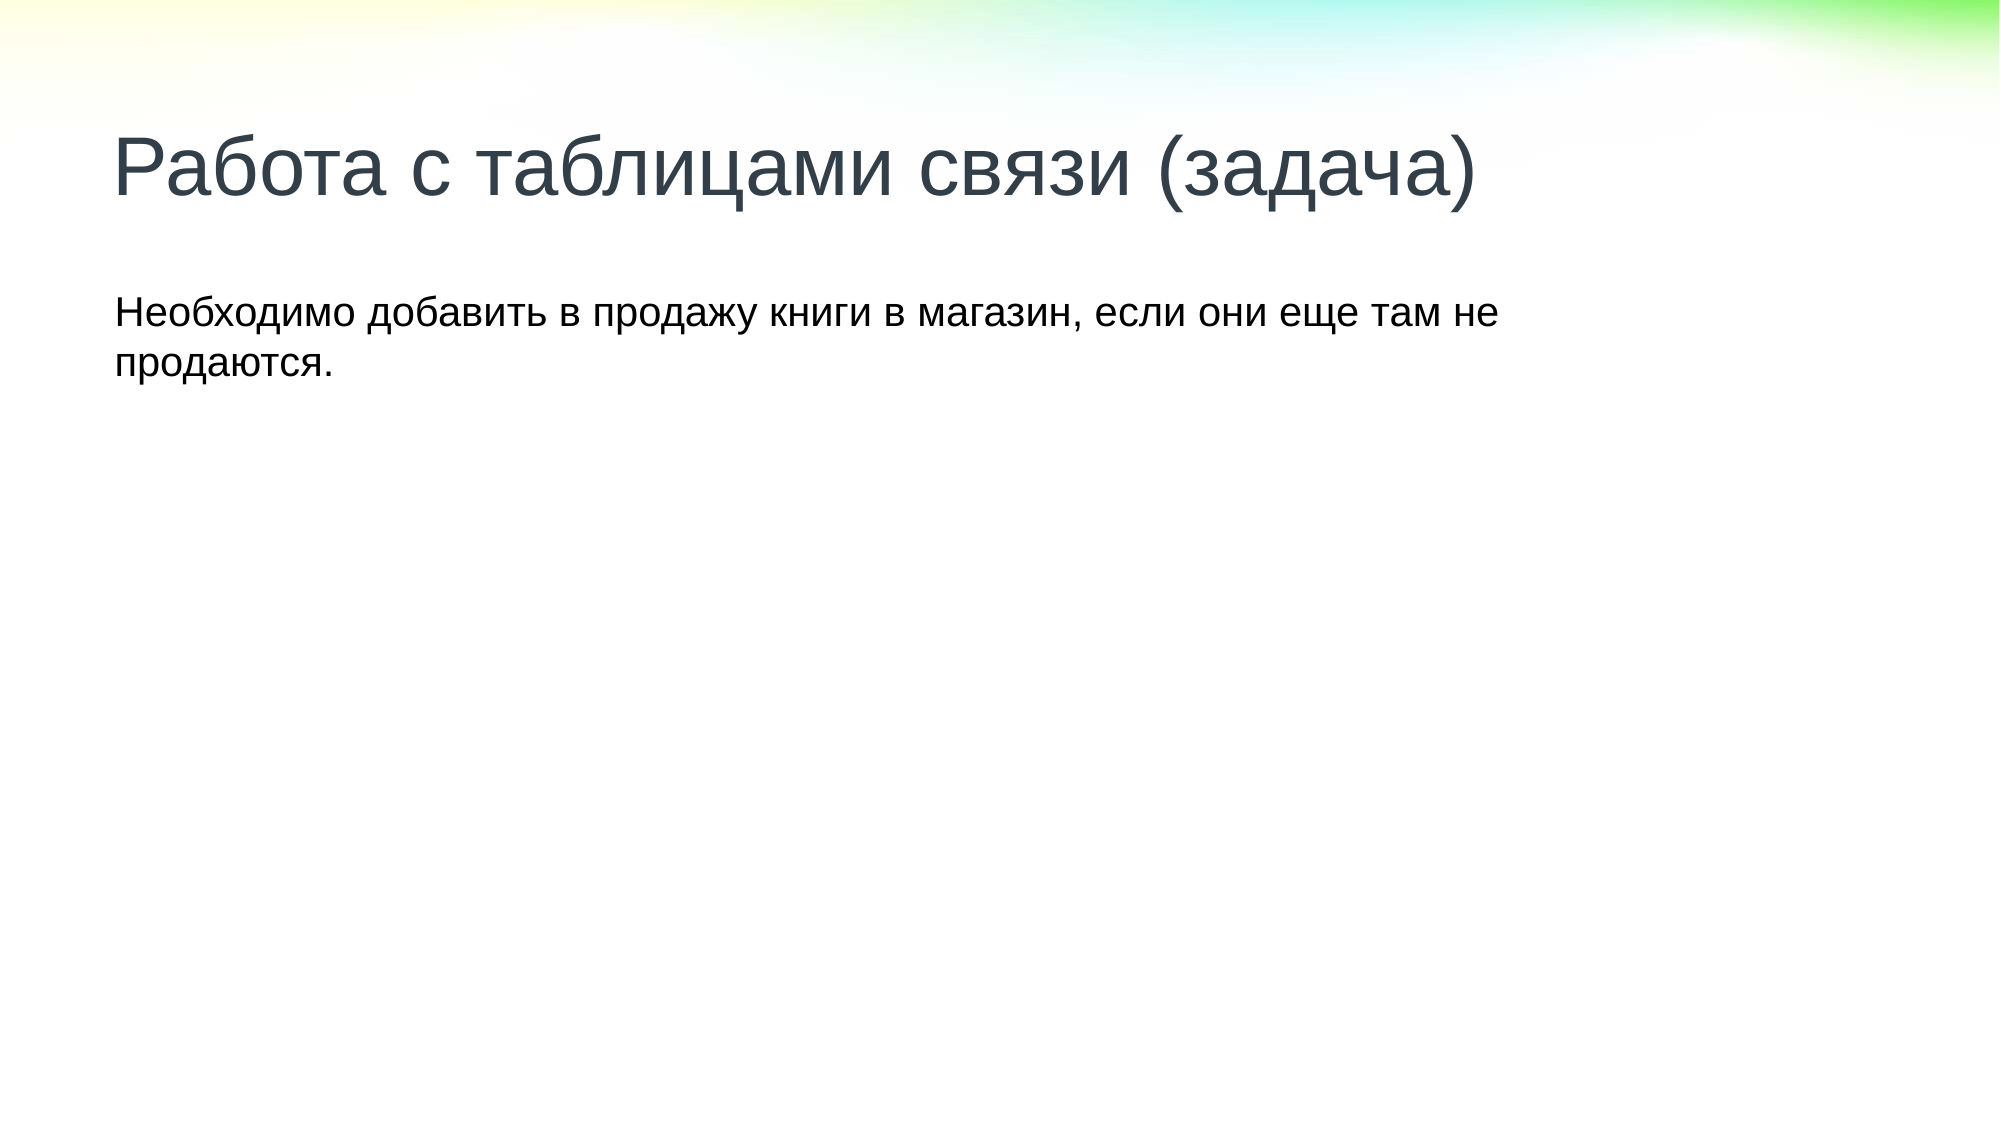

Работа с таблицами связи (задача)
Необходимо добавить в продажу книги в магазин, если они еще там не продаются.